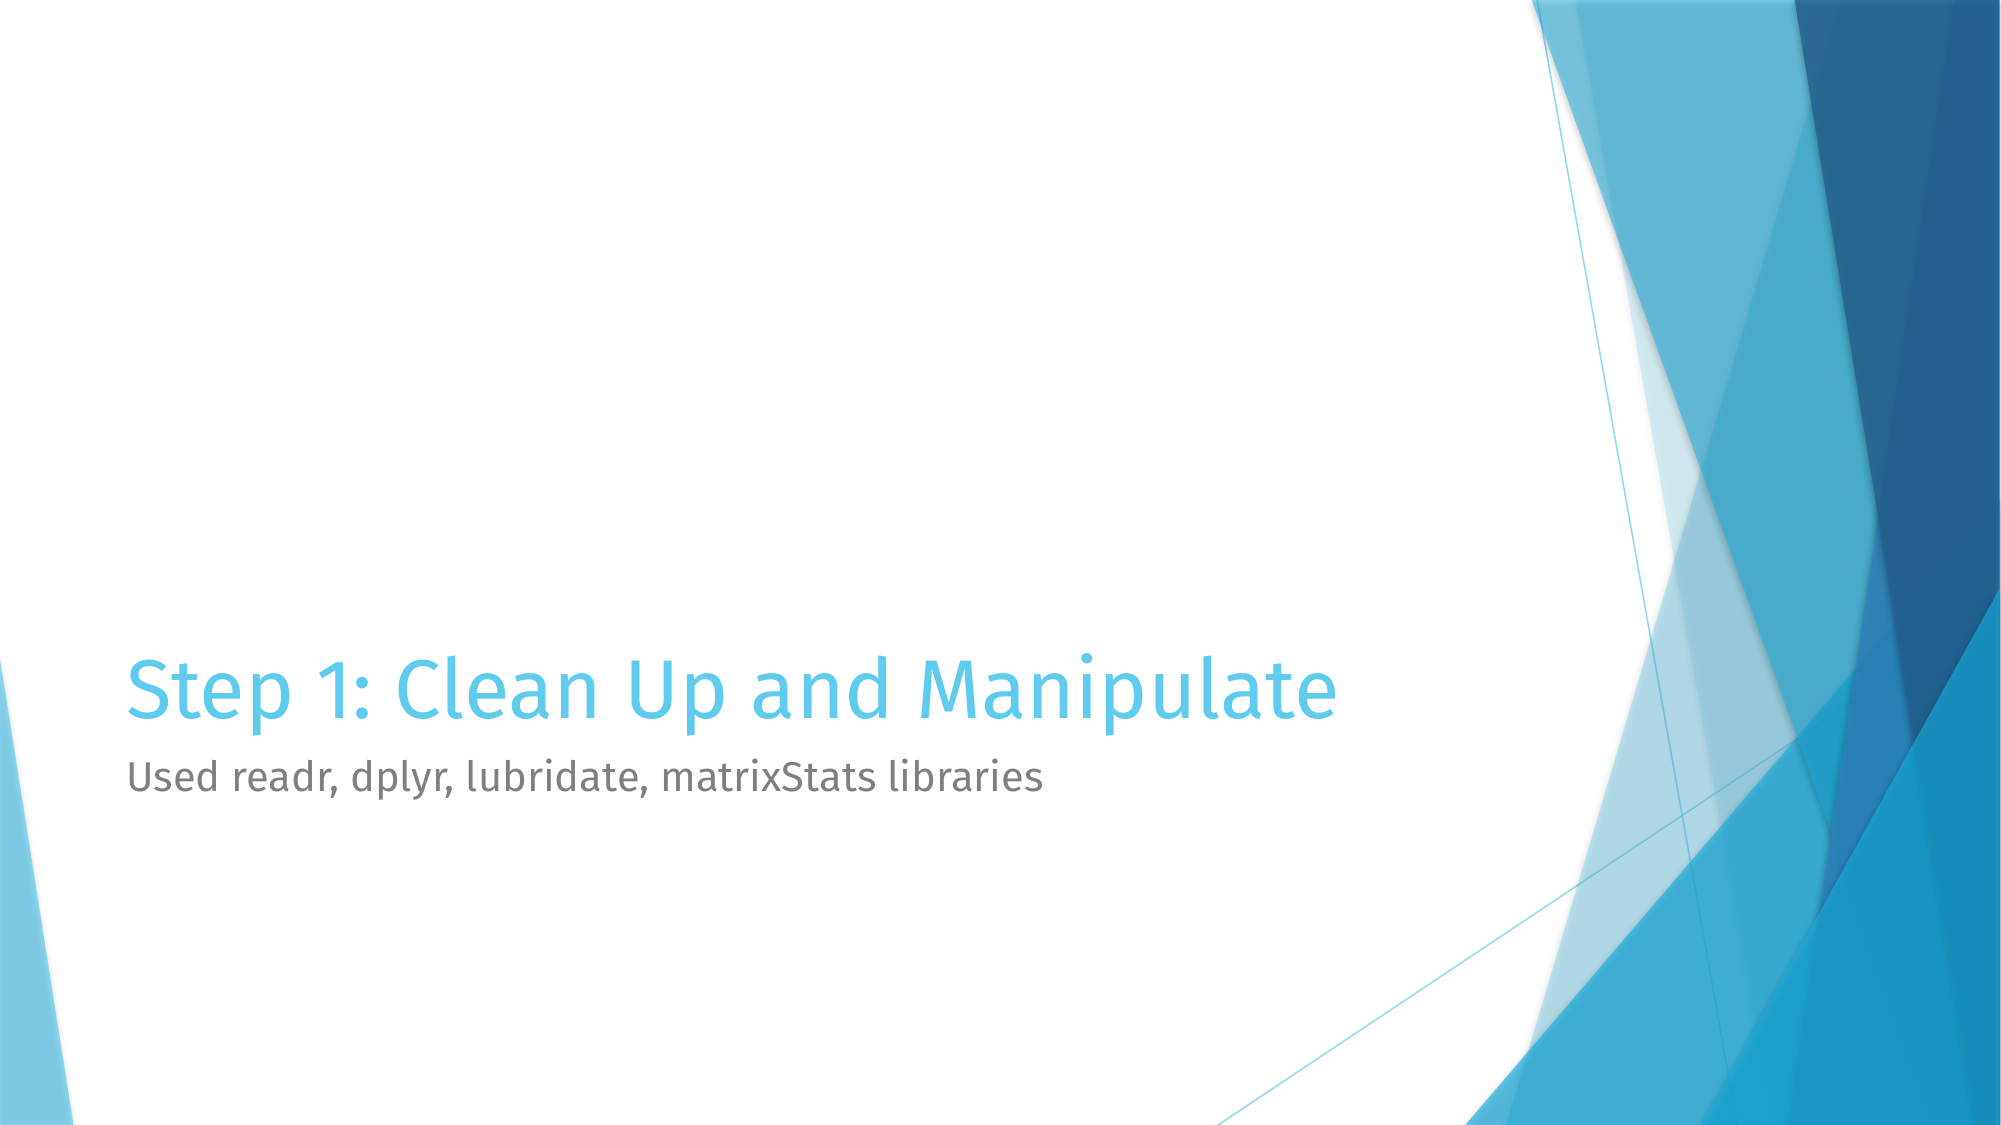

# Step 1: Clean Up and Manipulate
Used readr, dplyr, lubridate, matrixStats libraries